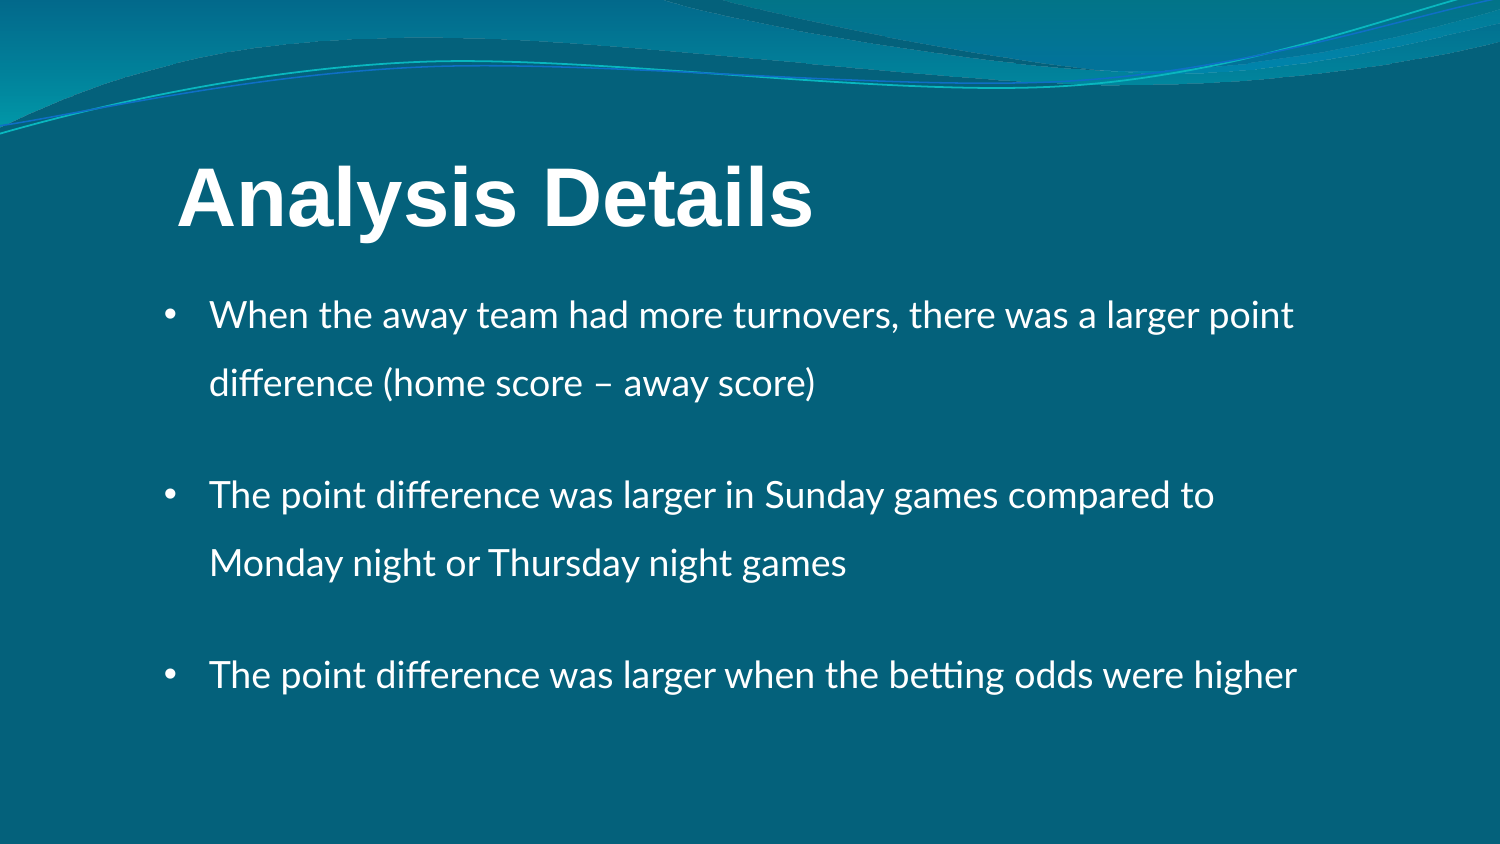

Analysis Details
When the away team had more turnovers, there was a larger point difference (home score – away score)

The point difference was larger in Sunday games compared to Monday night or Thursday night games

The point difference was larger when the betting odds were higher